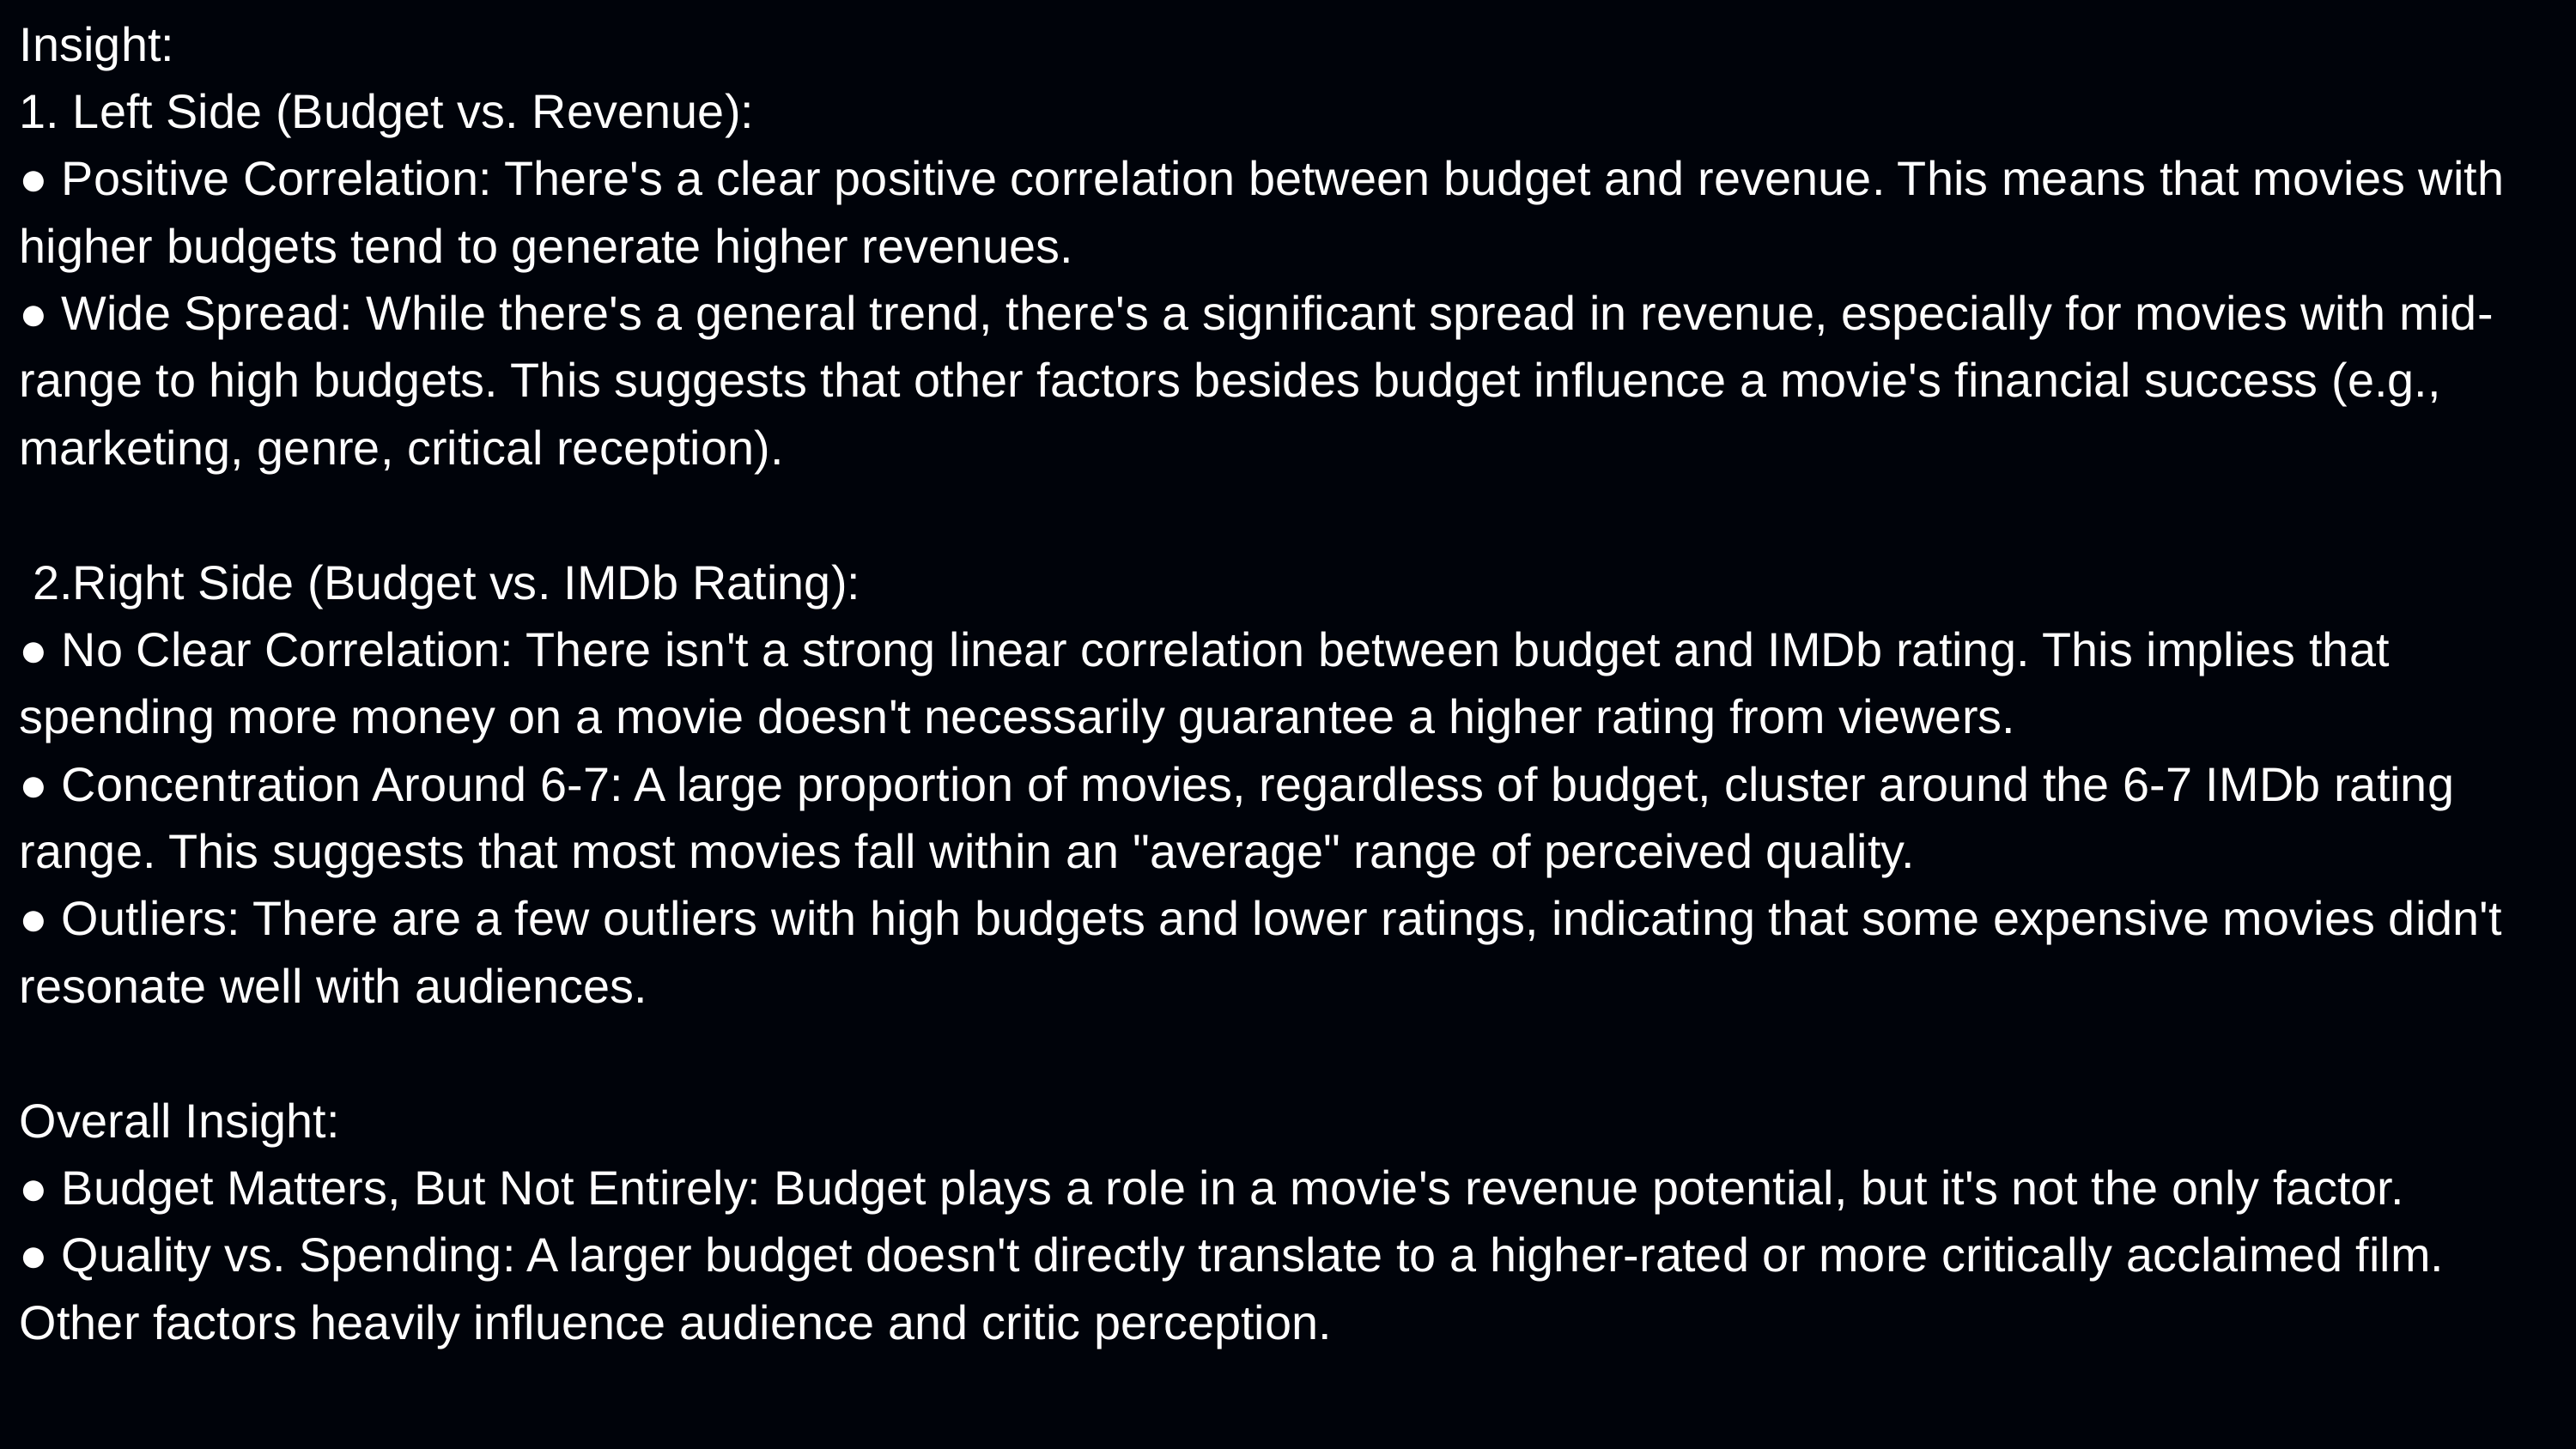

Insight:
1. Left Side (Budget vs. Revenue):
● Positive Correlation: There's a clear positive correlation between budget and revenue. This means that movies with higher budgets tend to generate higher revenues.
● Wide Spread: While there's a general trend, there's a significant spread in revenue, especially for movies with mid-range to high budgets. This suggests that other factors besides budget influence a movie's financial success (e.g., marketing, genre, critical reception).

 2.Right Side (Budget vs. IMDb Rating):
● No Clear Correlation: There isn't a strong linear correlation between budget and IMDb rating. This implies that spending more money on a movie doesn't necessarily guarantee a higher rating from viewers.
● Concentration Around 6-7: A large proportion of movies, regardless of budget, cluster around the 6-7 IMDb rating range. This suggests that most movies fall within an "average" range of perceived quality.
● Outliers: There are a few outliers with high budgets and lower ratings, indicating that some expensive movies didn't resonate well with audiences.

Overall Insight:
● Budget Matters, But Not Entirely: Budget plays a role in a movie's revenue potential, but it's not the only factor.
● Quality vs. Spending: A larger budget doesn't directly translate to a higher-rated or more critically acclaimed film. Other factors heavily influence audience and critic perception.